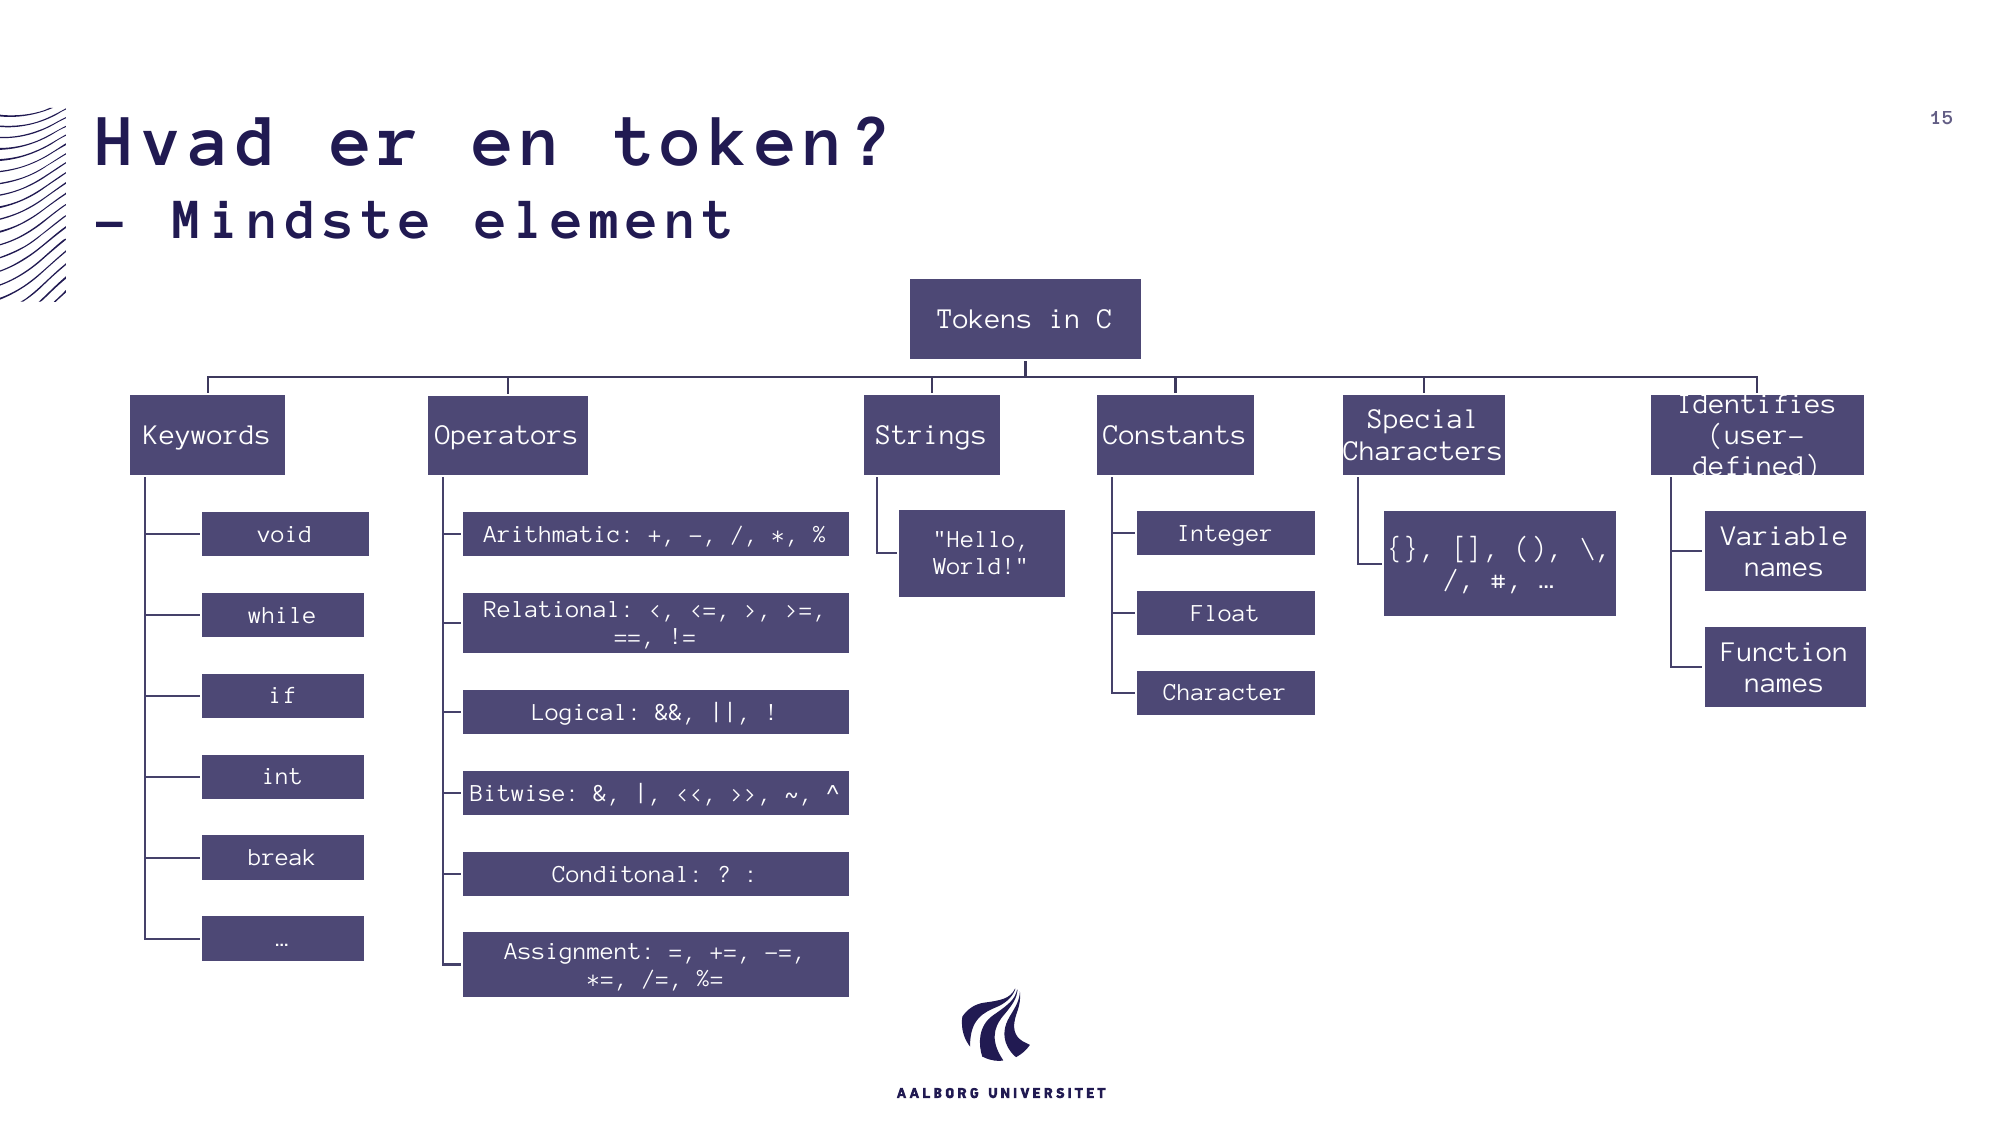

# Hvad er en token? - Mindste element
15
Tokens in C
Keywords
void
while
if
int
break
…
Operators
Arithmatic: +, -, /, *, %
Relational: <, <=, >, >=, ==, !=
Logical: &&, ||, !
Bitwise: &, |, <<, >>, ~, ^
Conditonal: ? :
Assignment: =, +=, -=, *=, /=, %=
Strings
"Hello, World!"
Constants
Integer
Float
Character
Special Characters
{}, [], (), \, /, #, …
Identifies
(user-defined)
Variable names
Function names